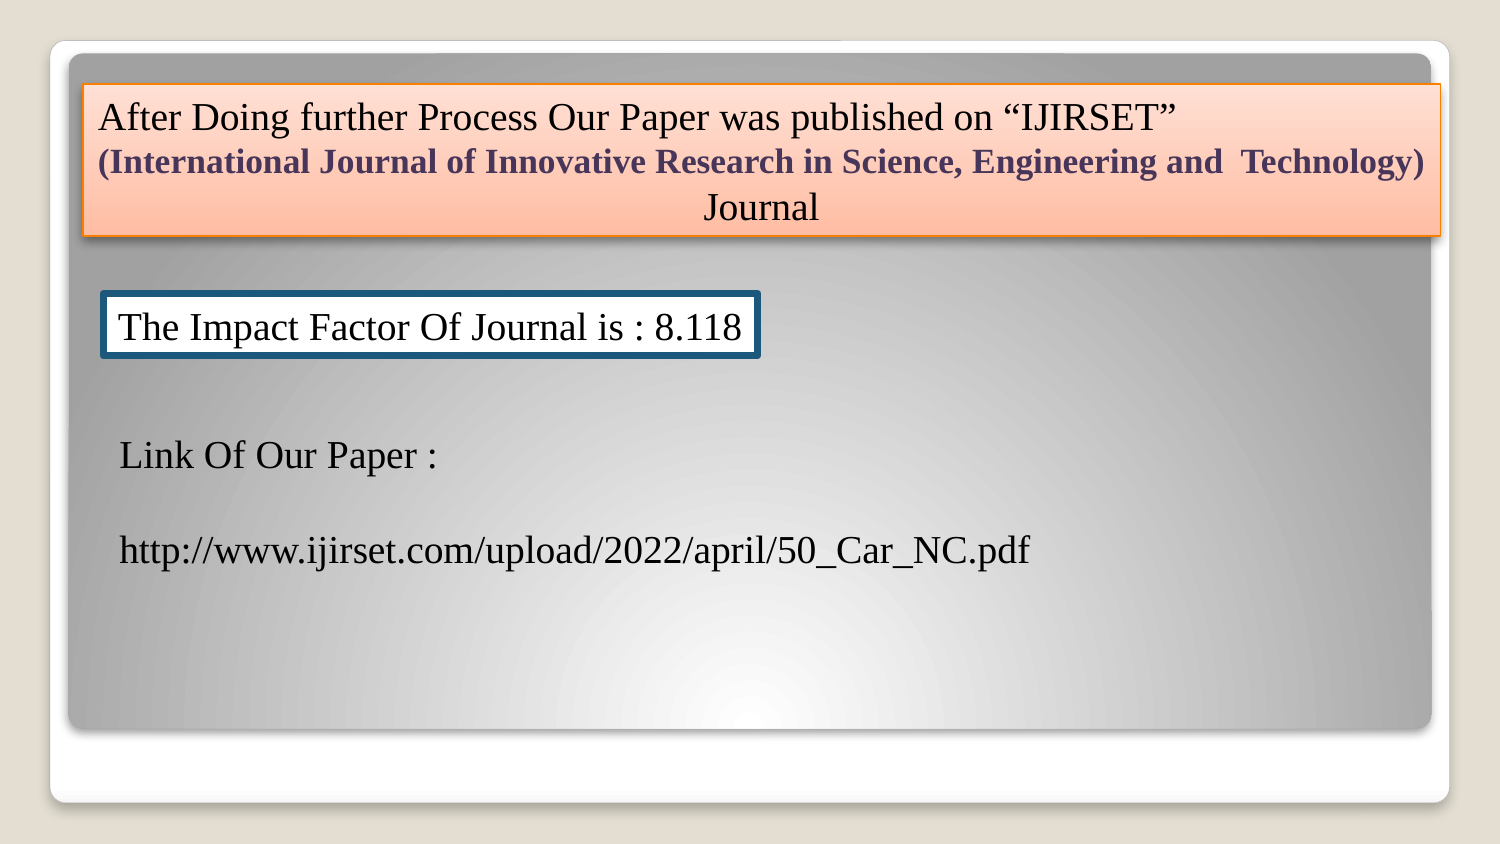

After Doing further Process Our Paper was published on “IJIRSET”
(International Journal of Innovative Research in Science, Engineering and  Technology)
Journal
The Impact Factor Of Journal is : 8.118
Link Of Our Paper :

http://www.ijirset.com/upload/2022/april/50_Car_NC.pdf